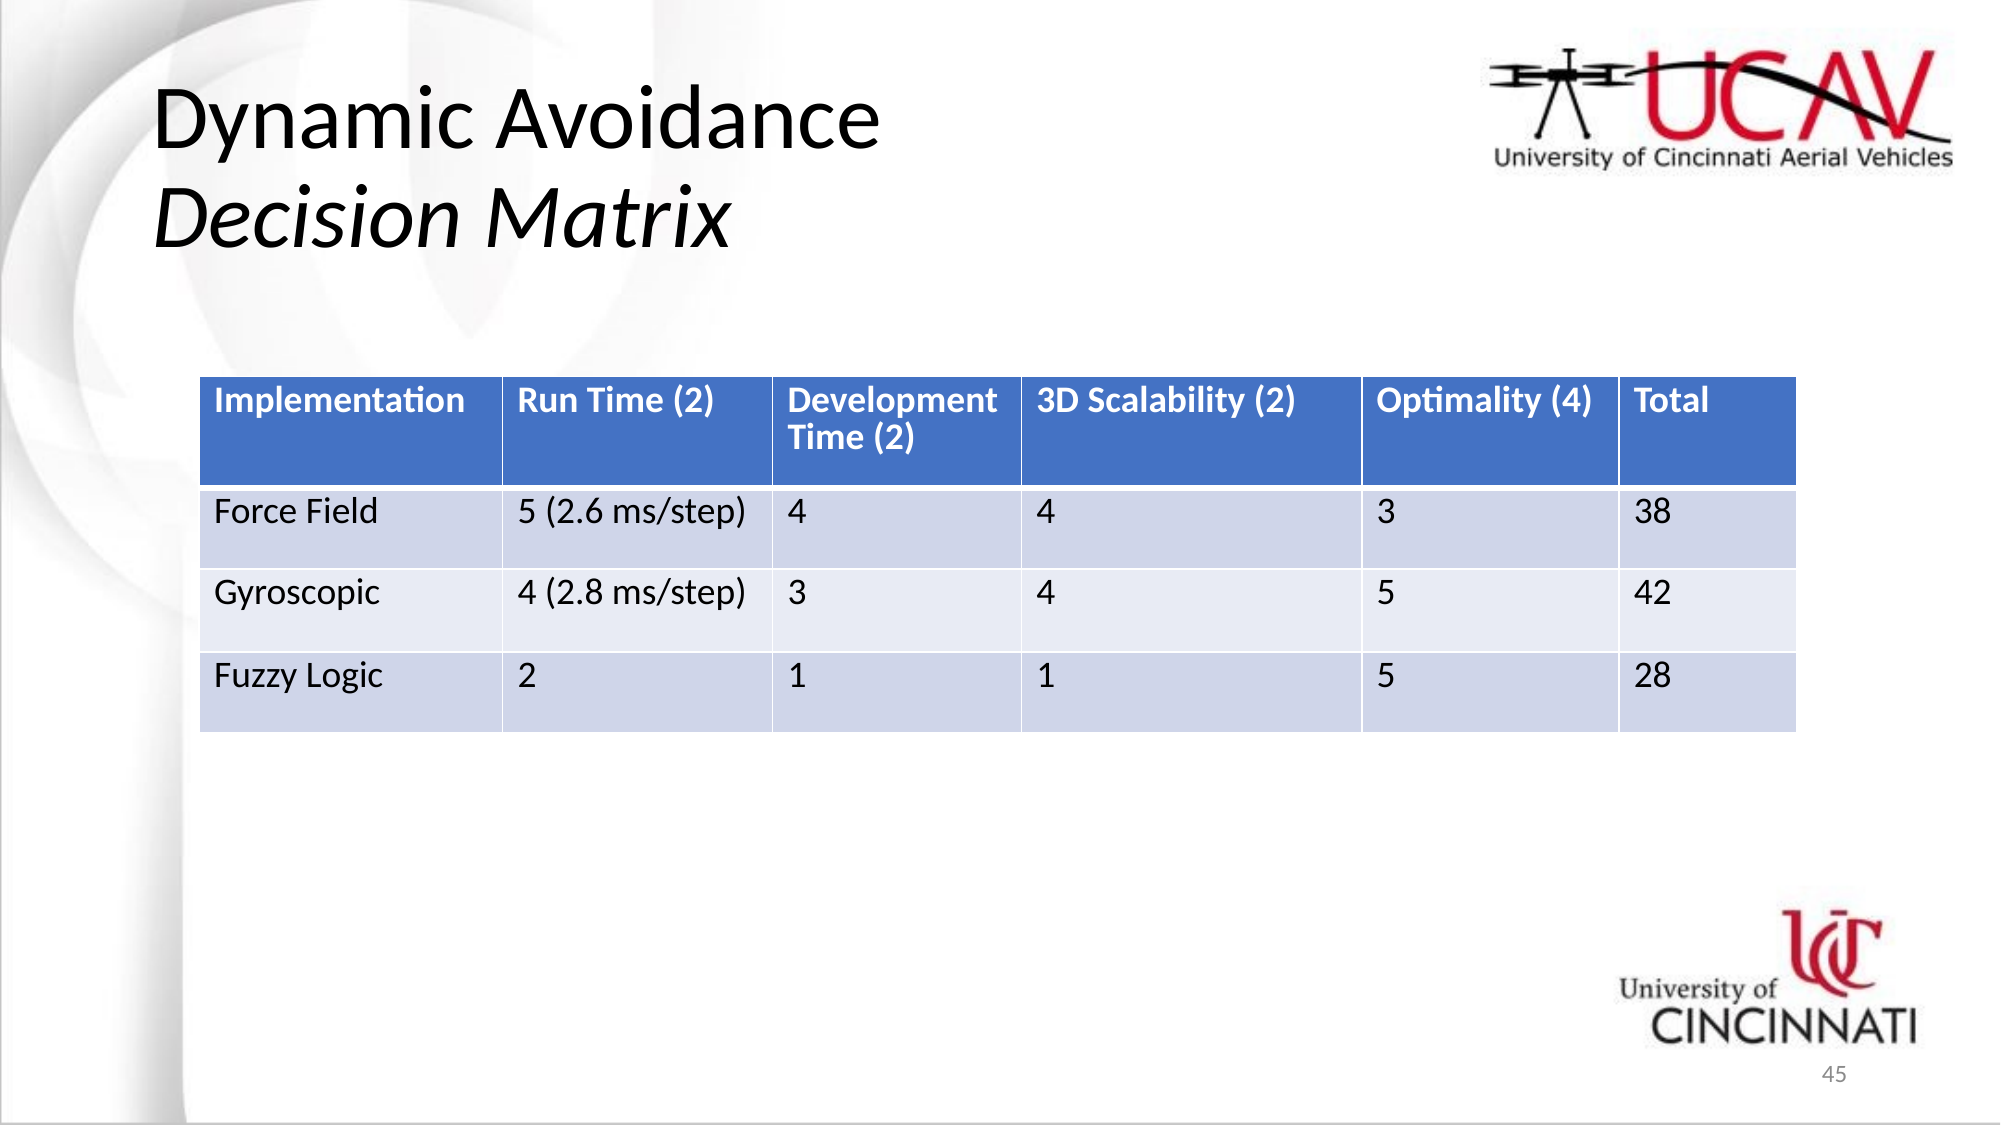

# Dynamic Avoidance Decision Matrix
| Implementation | Run Time (2) | Development Time (2) | 3D Scalability (2) | Optimality (4) | Total |
| --- | --- | --- | --- | --- | --- |
| Force Field | 5 (2.6 ms/step) | 4 | 4 | 3 | 38 |
| Gyroscopic | 4 (2.8 ms/step) | 3 | 4 | 5 | 42 |
| Fuzzy Logic | 2 | 1 | 1 | 5 | 28 |
45